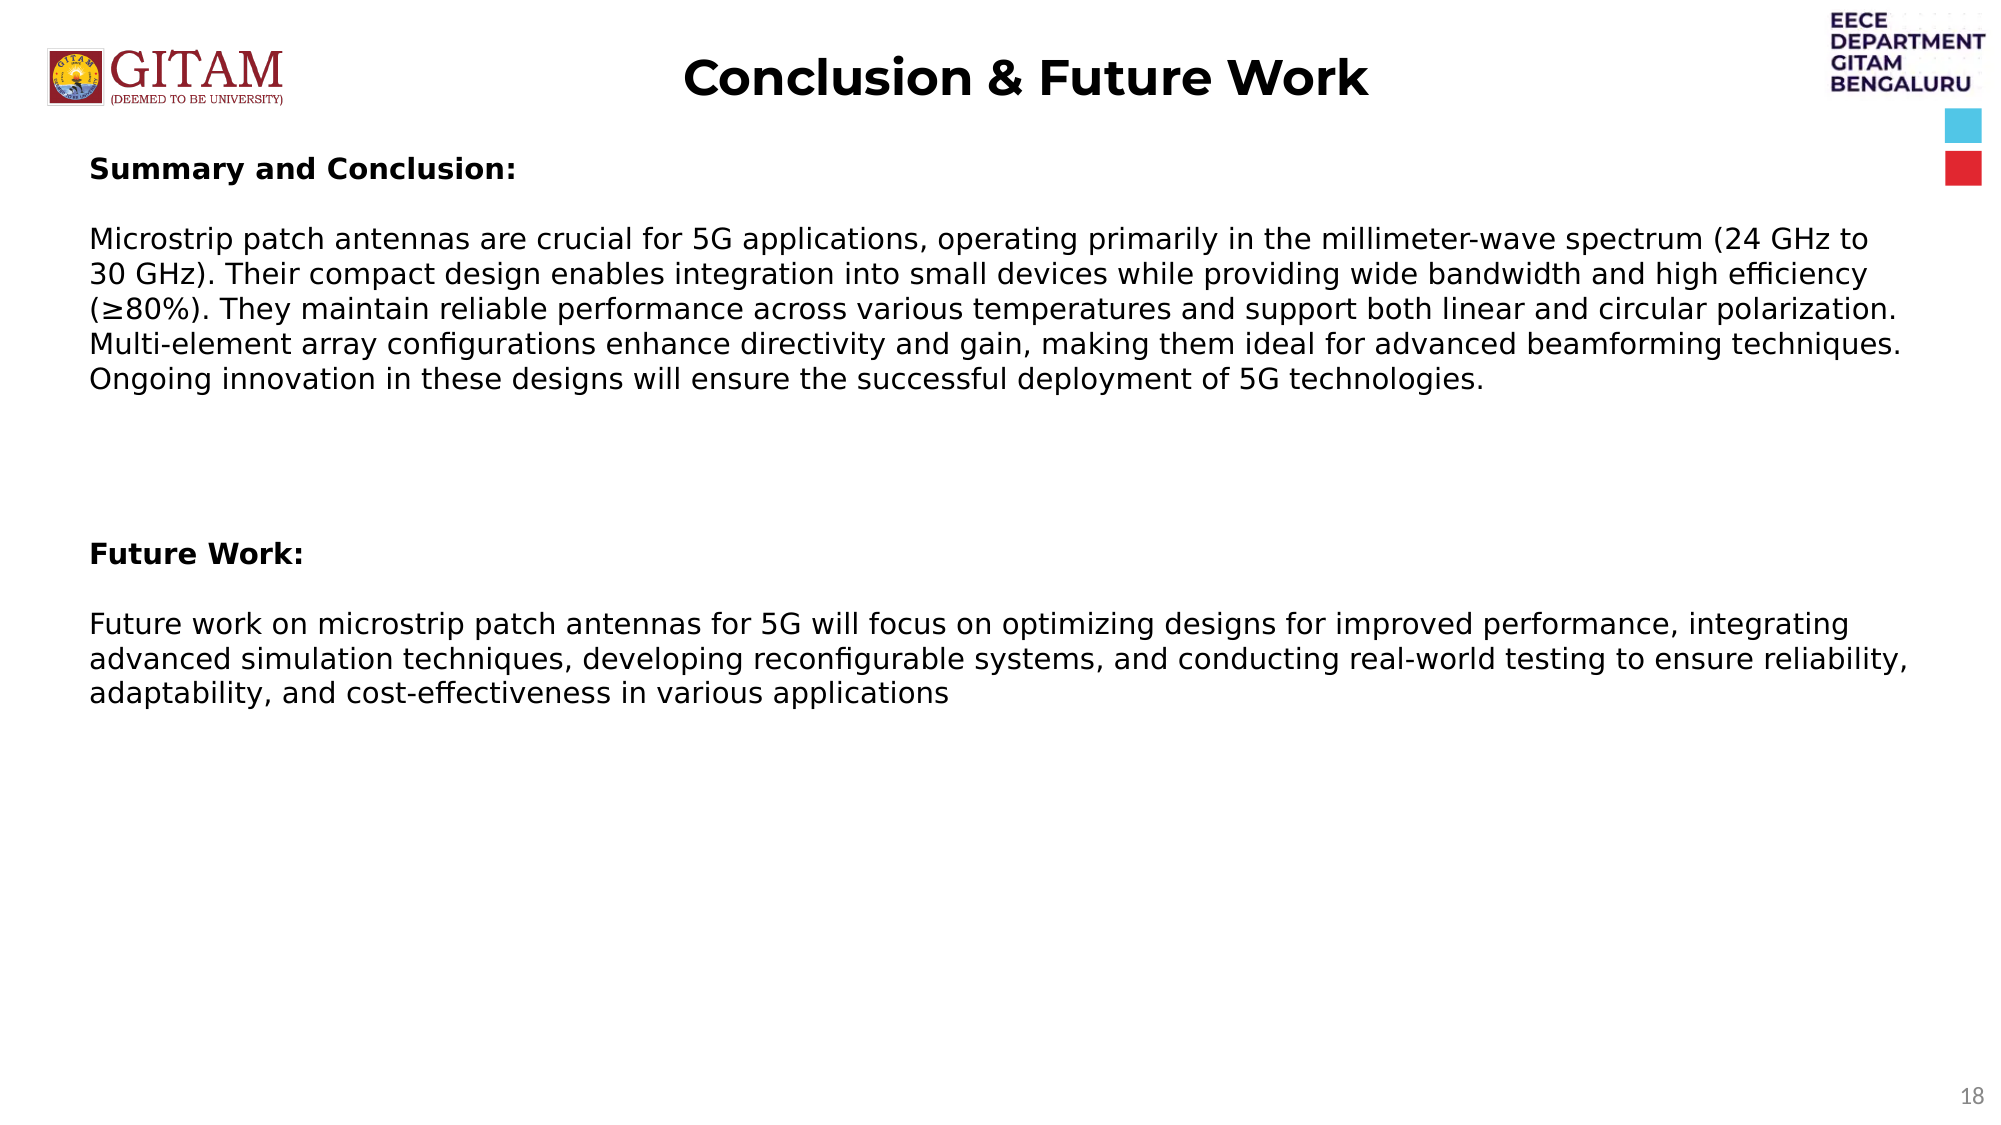

Conclusion & Future Work
Summary and Conclusion:

Microstrip patch antennas are crucial for 5G applications, operating primarily in the millimeter-wave spectrum (24 GHz to 30 GHz). Their compact design enables integration into small devices while providing wide bandwidth and high efficiency (≥80%). They maintain reliable performance across various temperatures and support both linear and circular polarization. Multi-element array configurations enhance directivity and gain, making them ideal for advanced beamforming techniques. Ongoing innovation in these designs will ensure the successful deployment of 5G technologies.

Future Work:

Future work on microstrip patch antennas for 5G will focus on optimizing designs for improved performance, integrating advanced simulation techniques, developing reconfigurable systems, and conducting real-world testing to ensure reliability, adaptability, and cost-effectiveness in various applications

18